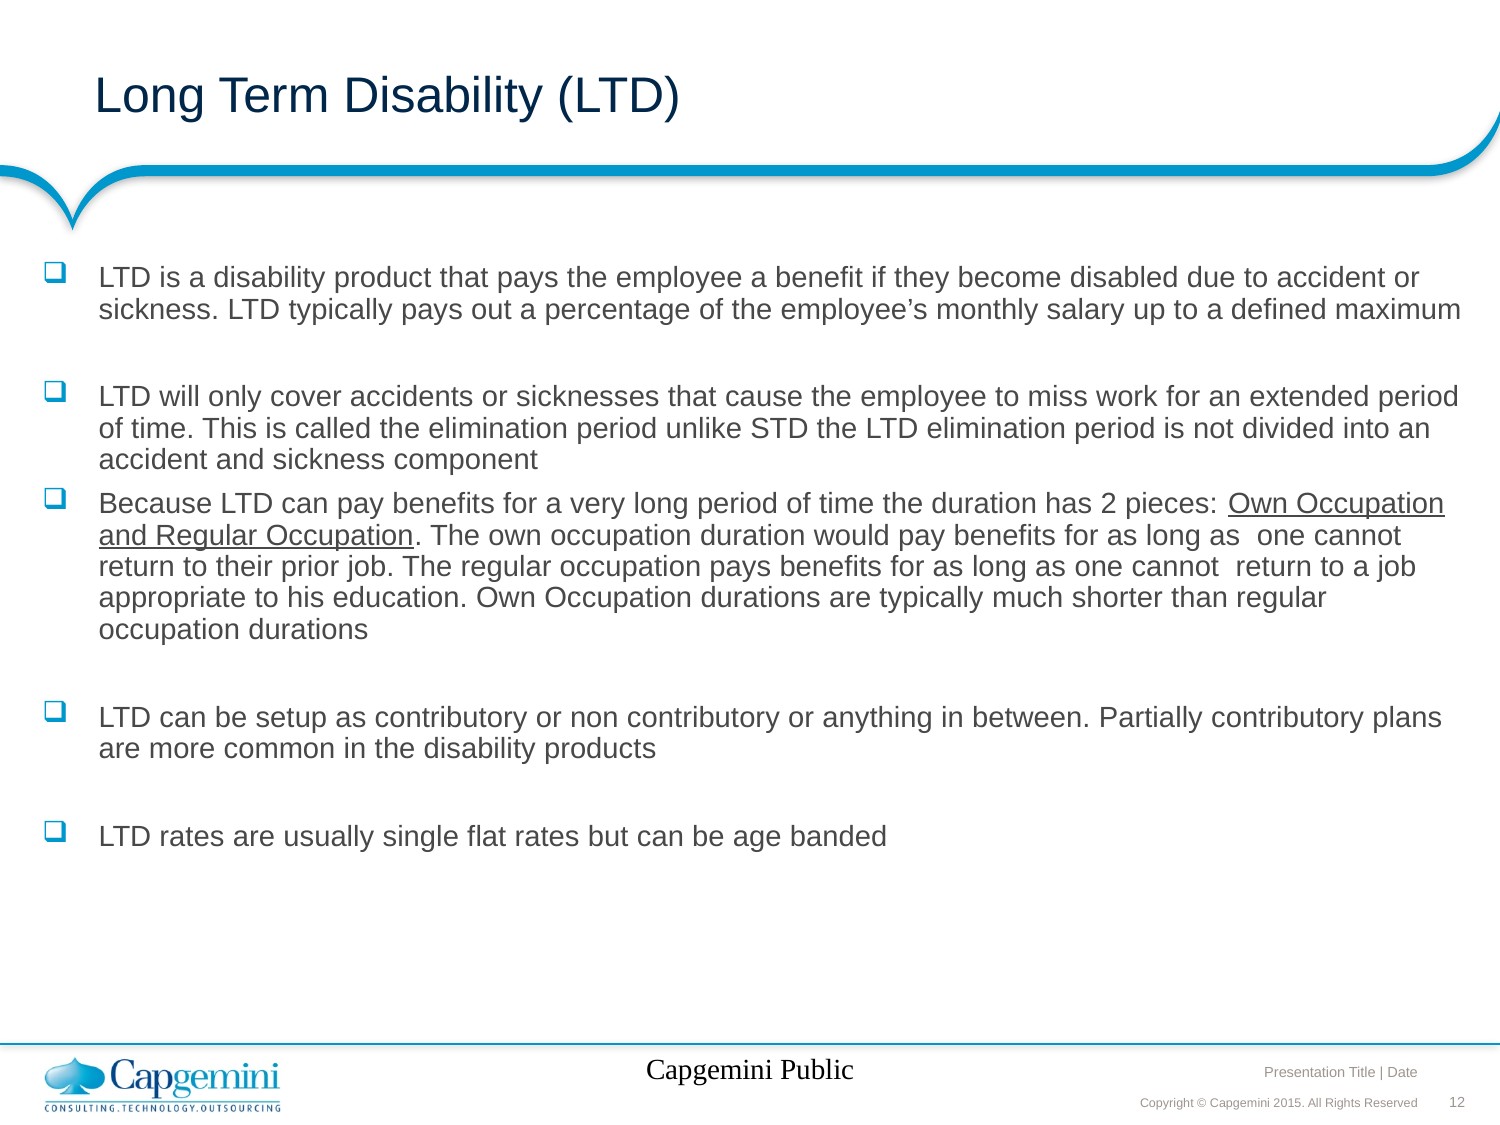

# Long Term Disability (LTD)
LTD is a disability product that pays the employee a benefit if they become disabled due to accident or sickness. LTD typically pays out a percentage of the employee’s monthly salary up to a defined maximum

LTD will only cover accidents or sicknesses that cause the employee to miss work for an extended period of time. This is called the elimination period unlike STD the LTD elimination period is not divided into an accident and sickness component
Because LTD can pay benefits for a very long period of time the duration has 2 pieces: Own Occupation and Regular Occupation. The own occupation duration would pay benefits for as long as  one cannot return to their prior job. The regular occupation pays benefits for as long as one cannot  return to a job appropriate to his education. Own Occupation durations are typically much shorter than regular occupation durations

LTD can be setup as contributory or non contributory or anything in between. Partially contributory plans are more common in the disability products

LTD rates are usually single flat rates but can be age banded
Capgemini Public